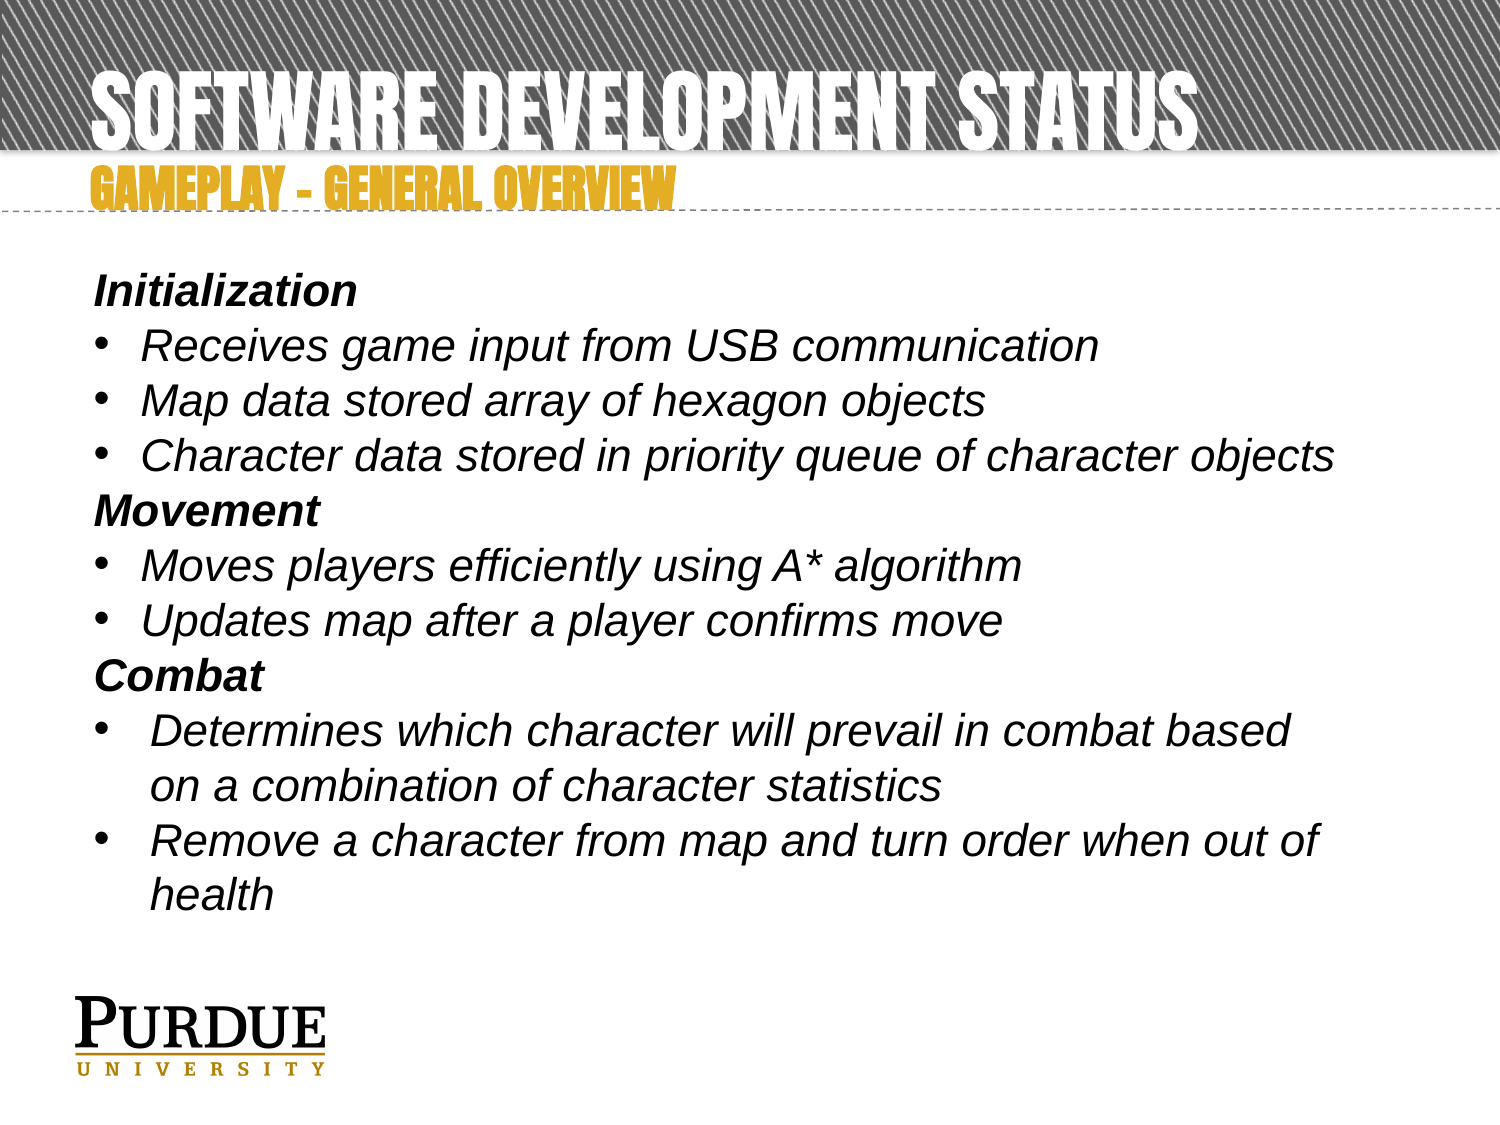

# Software Development Status
Gameplay – General Overview
Initialization
Receives game input from USB communication
Map data stored array of hexagon objects
Character data stored in priority queue of character objects
Movement
Moves players efficiently using A* algorithm
Updates map after a player confirms move
Combat
Determines which character will prevail in combat based on a combination of character statistics
Remove a character from map and turn order when out of health